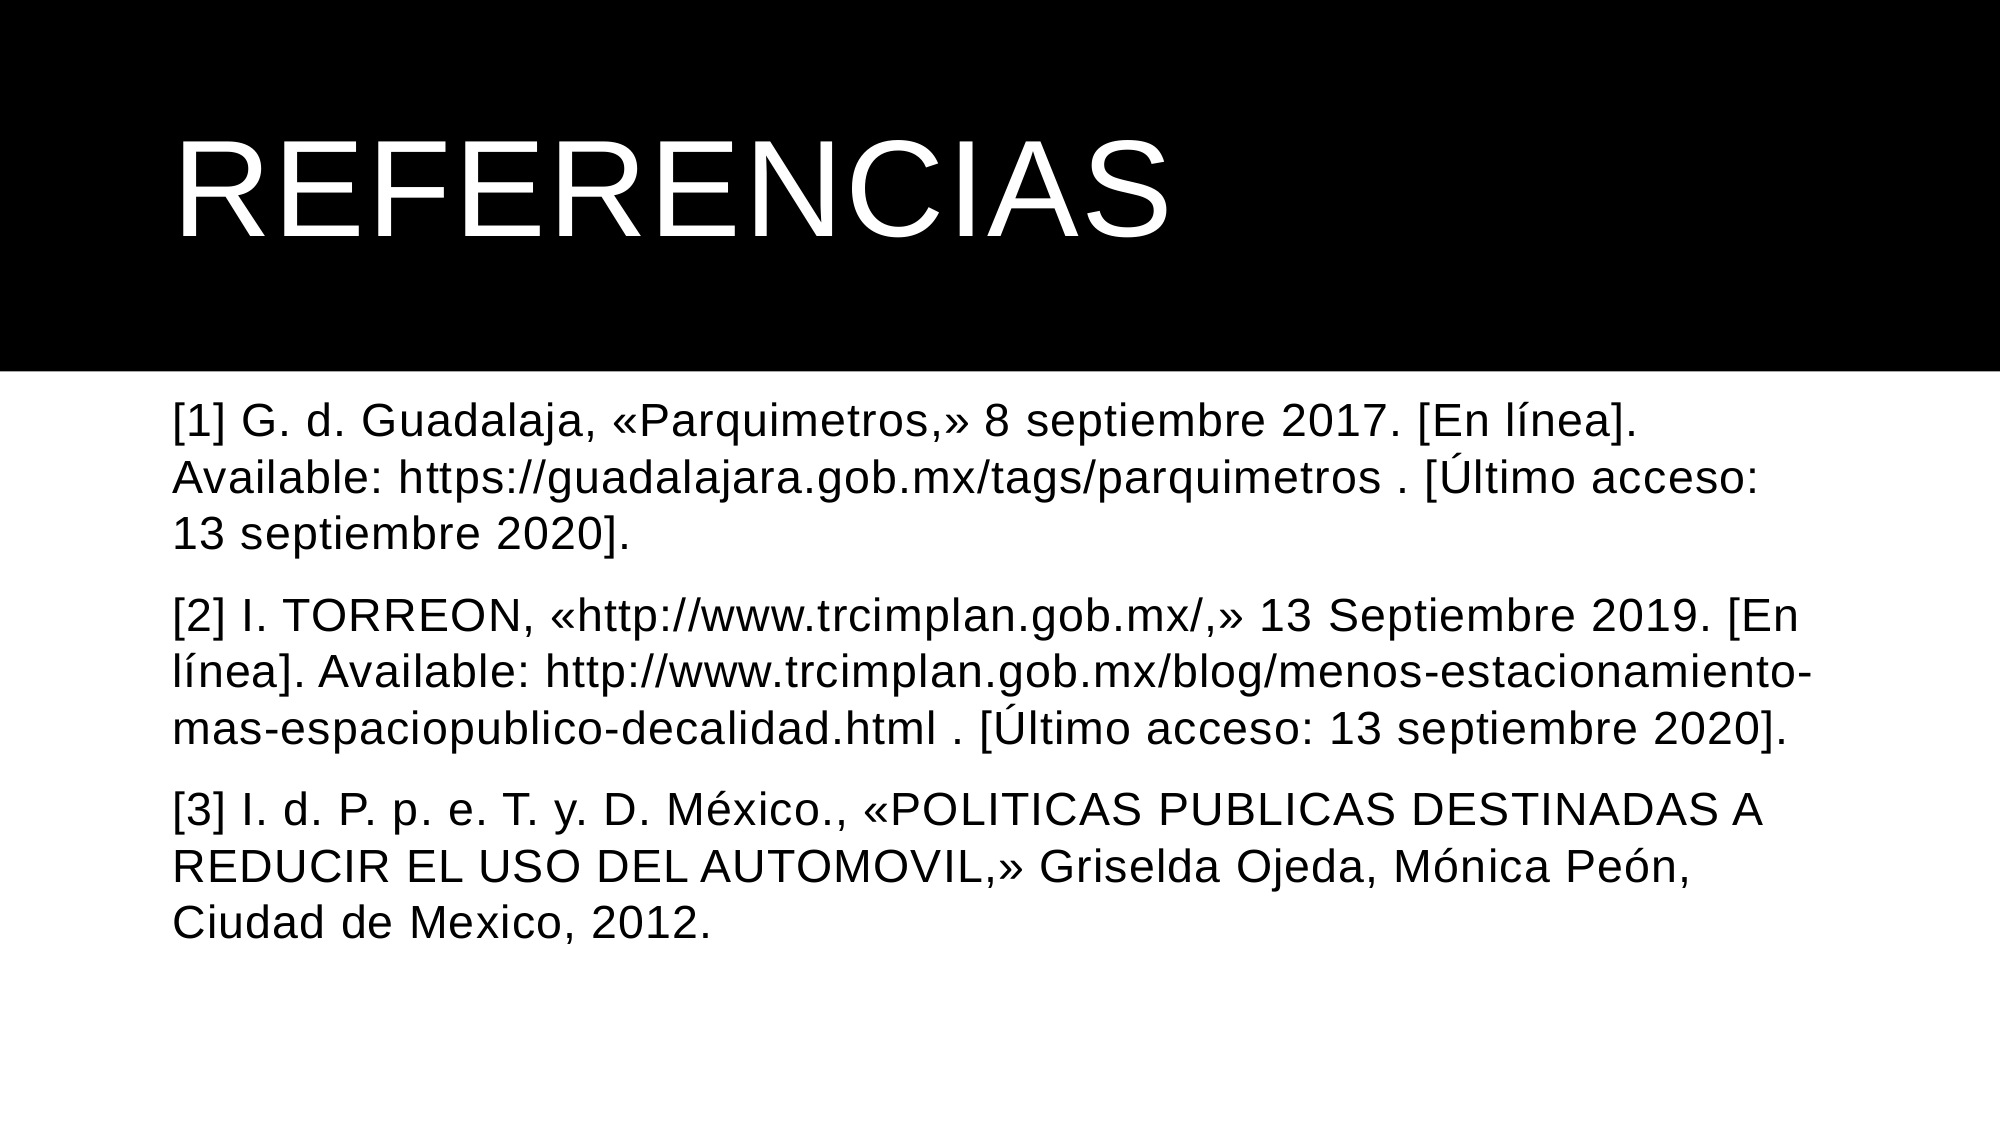

# Referencias
[1] G. d. Guadalaja, «Parquimetros,» 8 septiembre 2017. [En línea]. Available: https://guadalajara.gob.mx/tags/parquimetros . [Último acceso: 13 septiembre 2020].
[2] I. TORREON, «http://www.trcimplan.gob.mx/,» 13 Septiembre 2019. [En línea]. Available: http://www.trcimplan.gob.mx/blog/menos-estacionamiento-mas-espaciopublico-decalidad.html . [Último acceso: 13 septiembre 2020].
[3] I. d. P. p. e. T. y. D. México., «POLITICAS PUBLICAS DESTINADAS A REDUCIR EL USO DEL AUTOMOVIL,» Griselda Ojeda, Mónica Peón, Ciudad de Mexico, 2012.